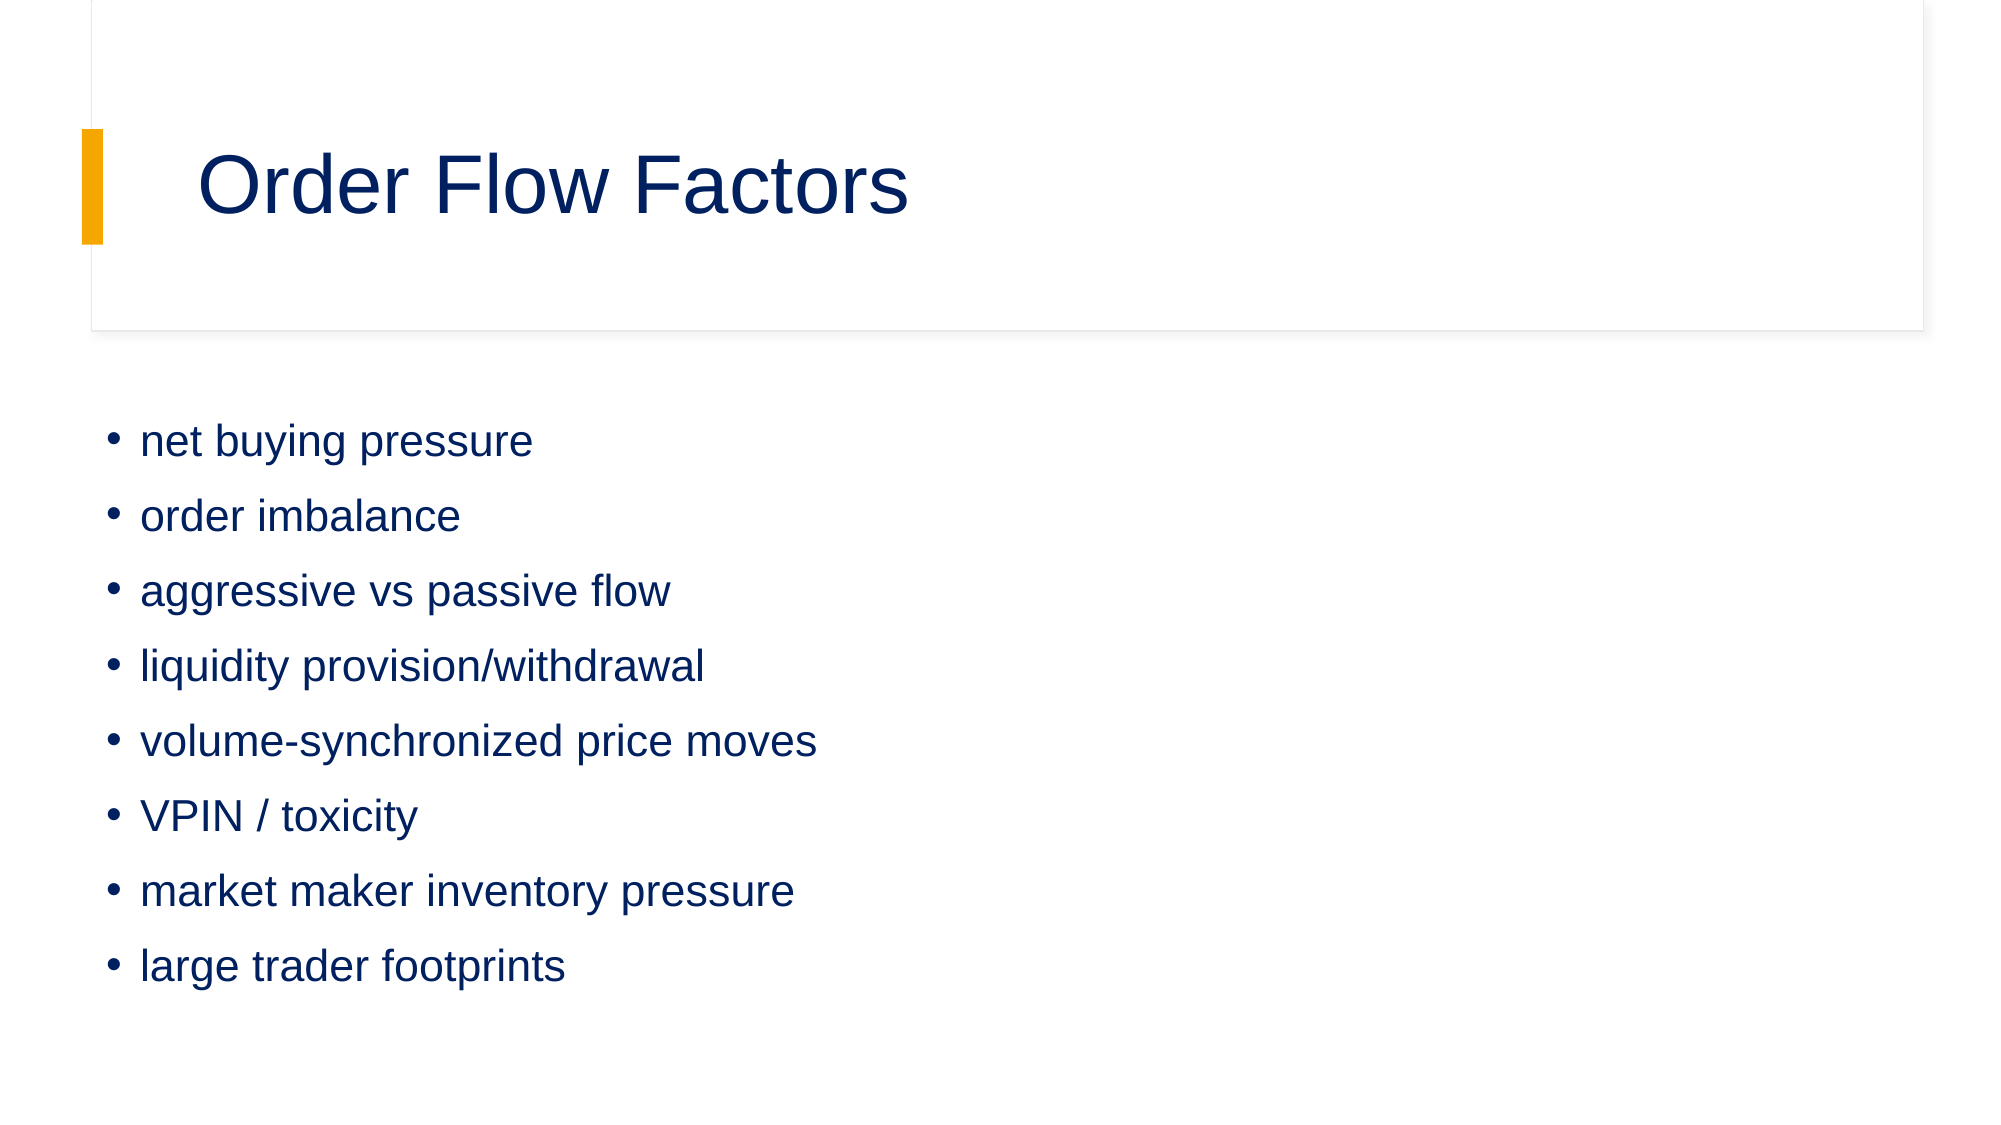

# Order Flow Factors
net buying pressure
order imbalance
aggressive vs passive flow
liquidity provision/withdrawal
volume‑synchronized price moves
VPIN / toxicity
market maker inventory pressure
large trader footprints